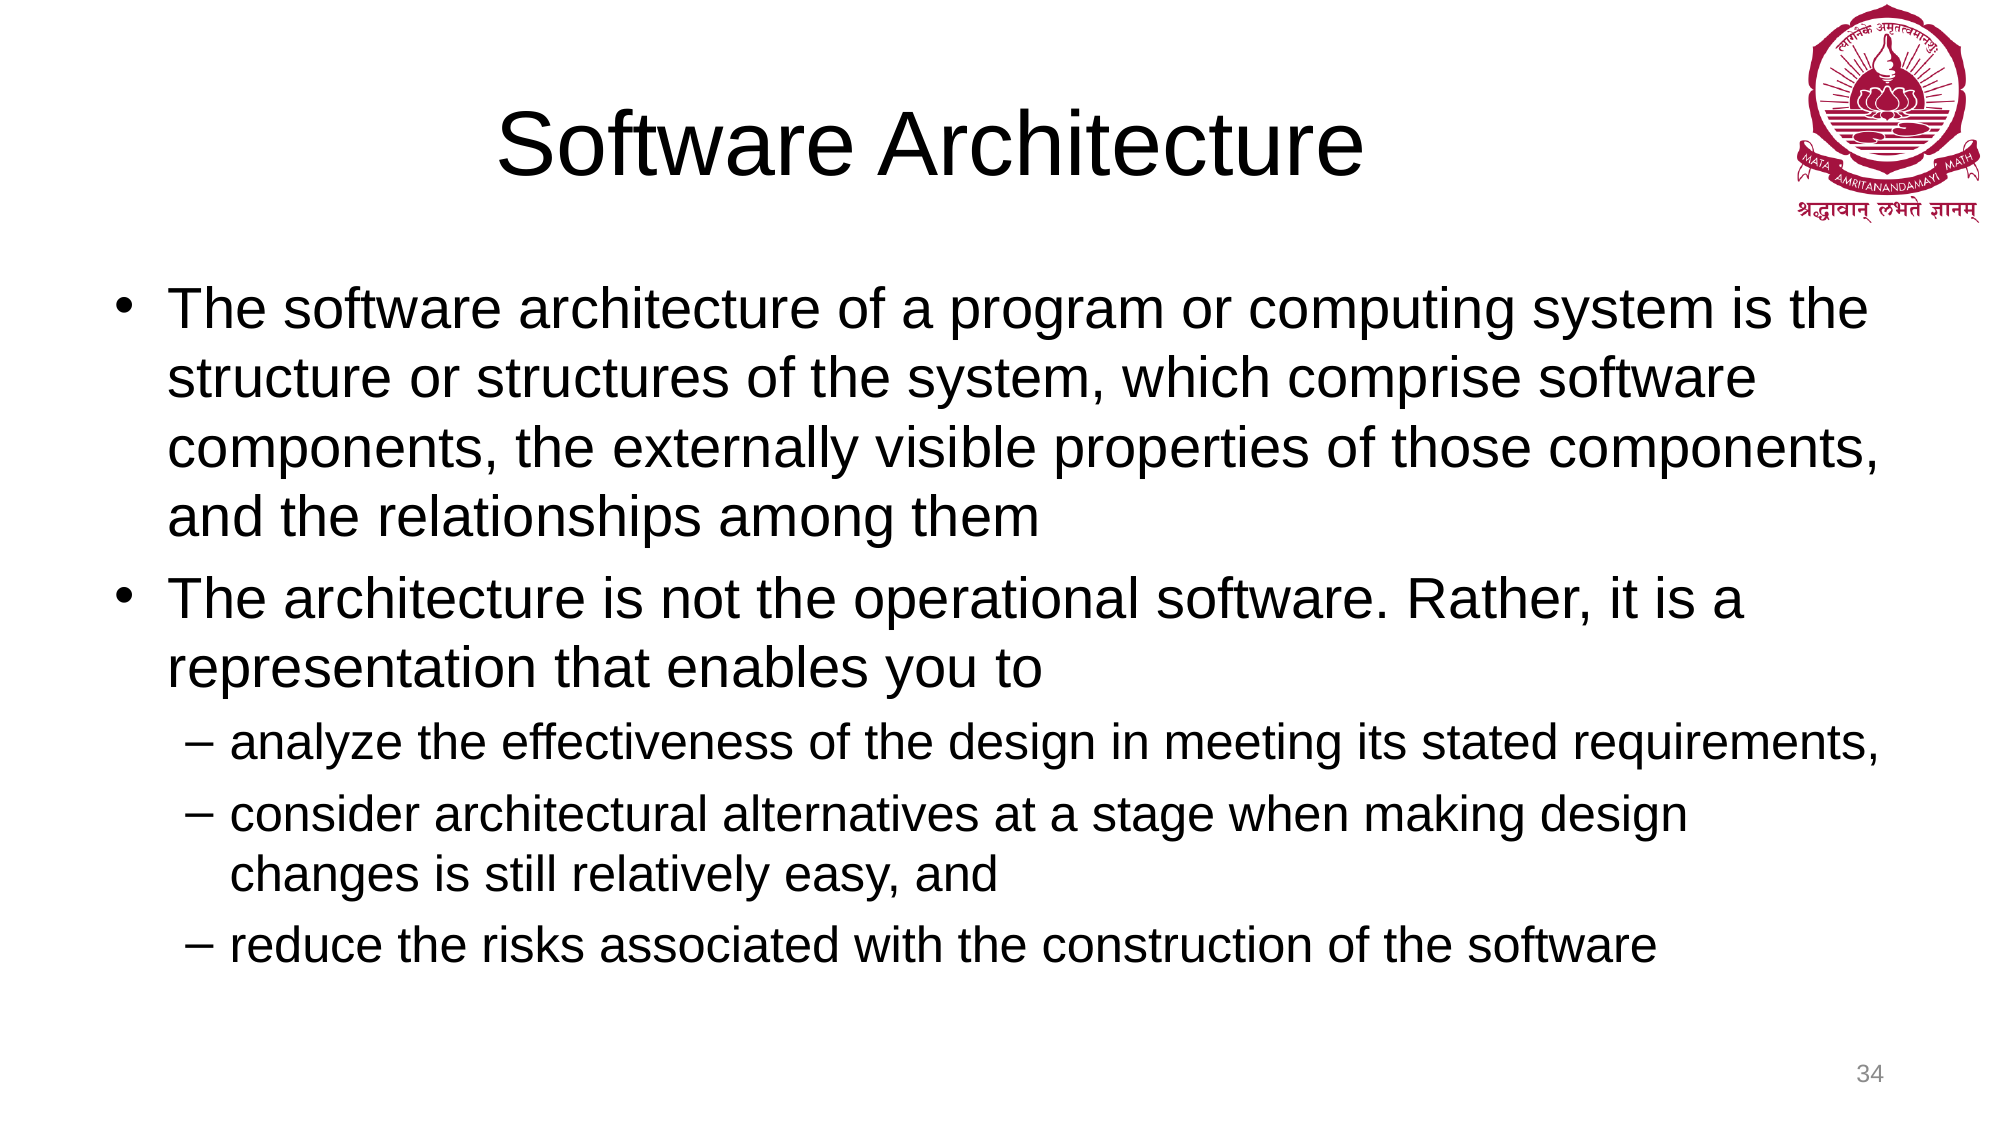

# Software Architecture
The software architecture of a program or computing system is the structure or structures of the system, which comprise software components, the externally visible properties of those components, and the relationships among them
The architecture is not the operational software. Rather, it is a representation that enables you to
analyze the effectiveness of the design in meeting its stated requirements,
consider architectural alternatives at a stage when making design changes is still relatively easy, and
reduce the risks associated with the construction of the software
34